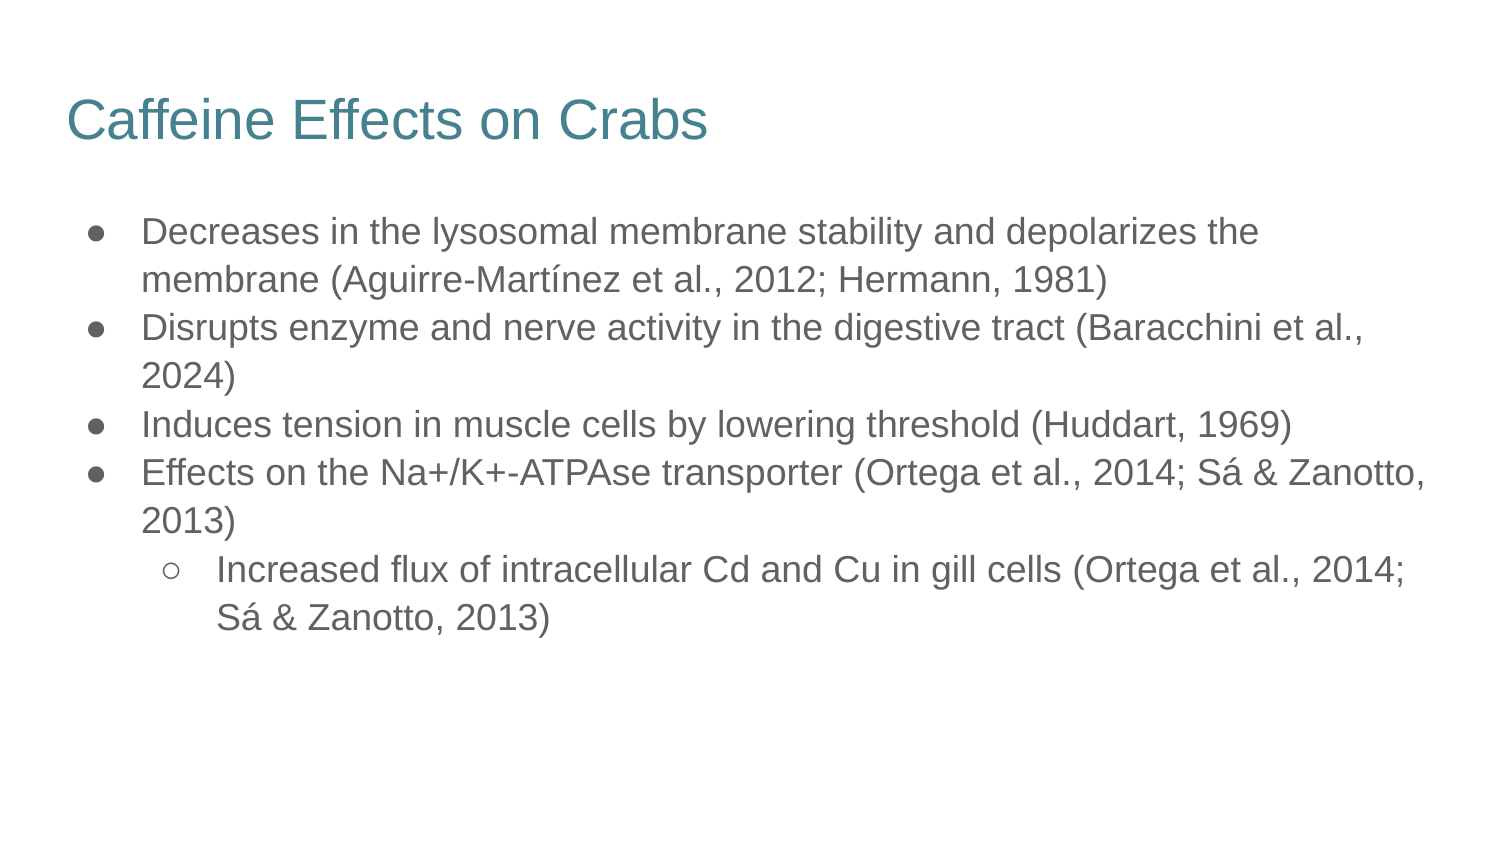

# Caffeine Effects on Crabs
Decreases in the lysosomal membrane stability and depolarizes the membrane (Aguirre-Martínez et al., 2012; Hermann, 1981)
Disrupts enzyme and nerve activity in the digestive tract (Baracchini et al., 2024)
Induces tension in muscle cells by lowering threshold (Huddart, 1969)
Effects on the Na+/K+-ATPAse transporter (Ortega et al., 2014; Sá & Zanotto, 2013)
Increased flux of intracellular Cd and Cu in gill cells (Ortega et al., 2014; Sá & Zanotto, 2013)